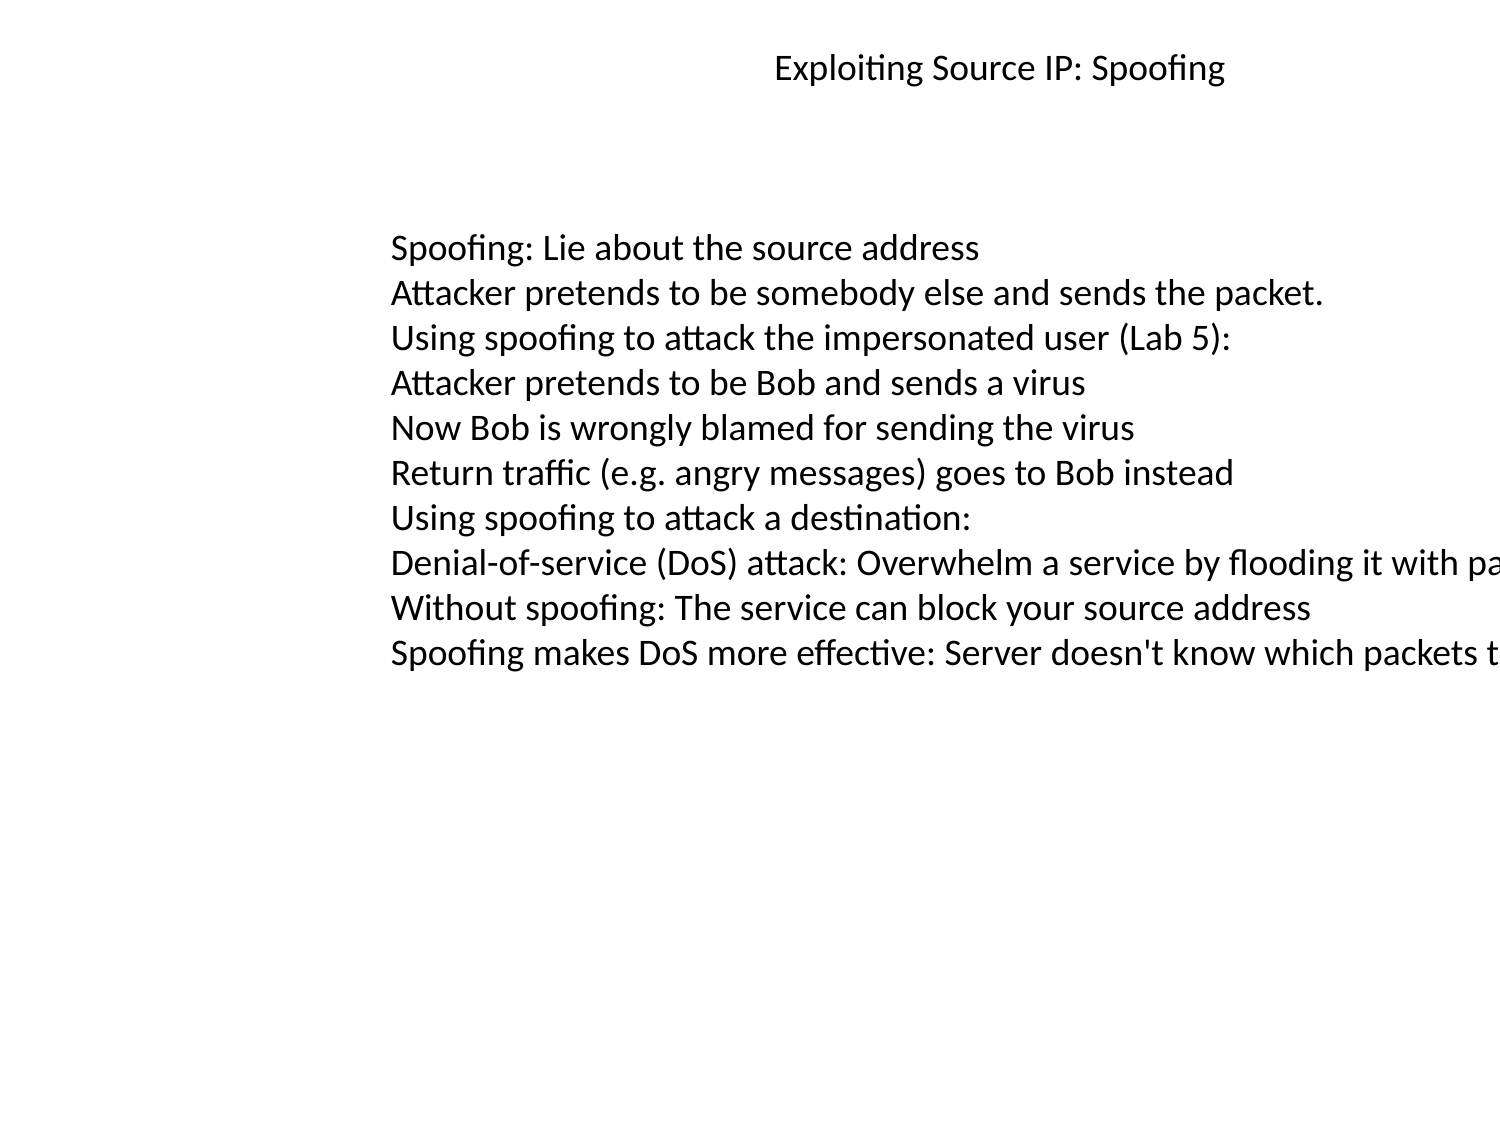

Exploiting Source IP: Spoofing
Spoofing: Lie about the source address
Attacker pretends to be somebody else and sends the packet.
Using spoofing to attack the impersonated user (Lab 5):
Attacker pretends to be Bob and sends a virus
Now Bob is wrongly blamed for sending the virus
Return traffic (e.g. angry messages) goes to Bob instead
Using spoofing to attack a destination:
Denial-of-service (DoS) attack: Overwhelm a service by flooding it with packets
Without spoofing: The service can block your source address
Spoofing makes DoS more effective: Server doesn't know which packets to block